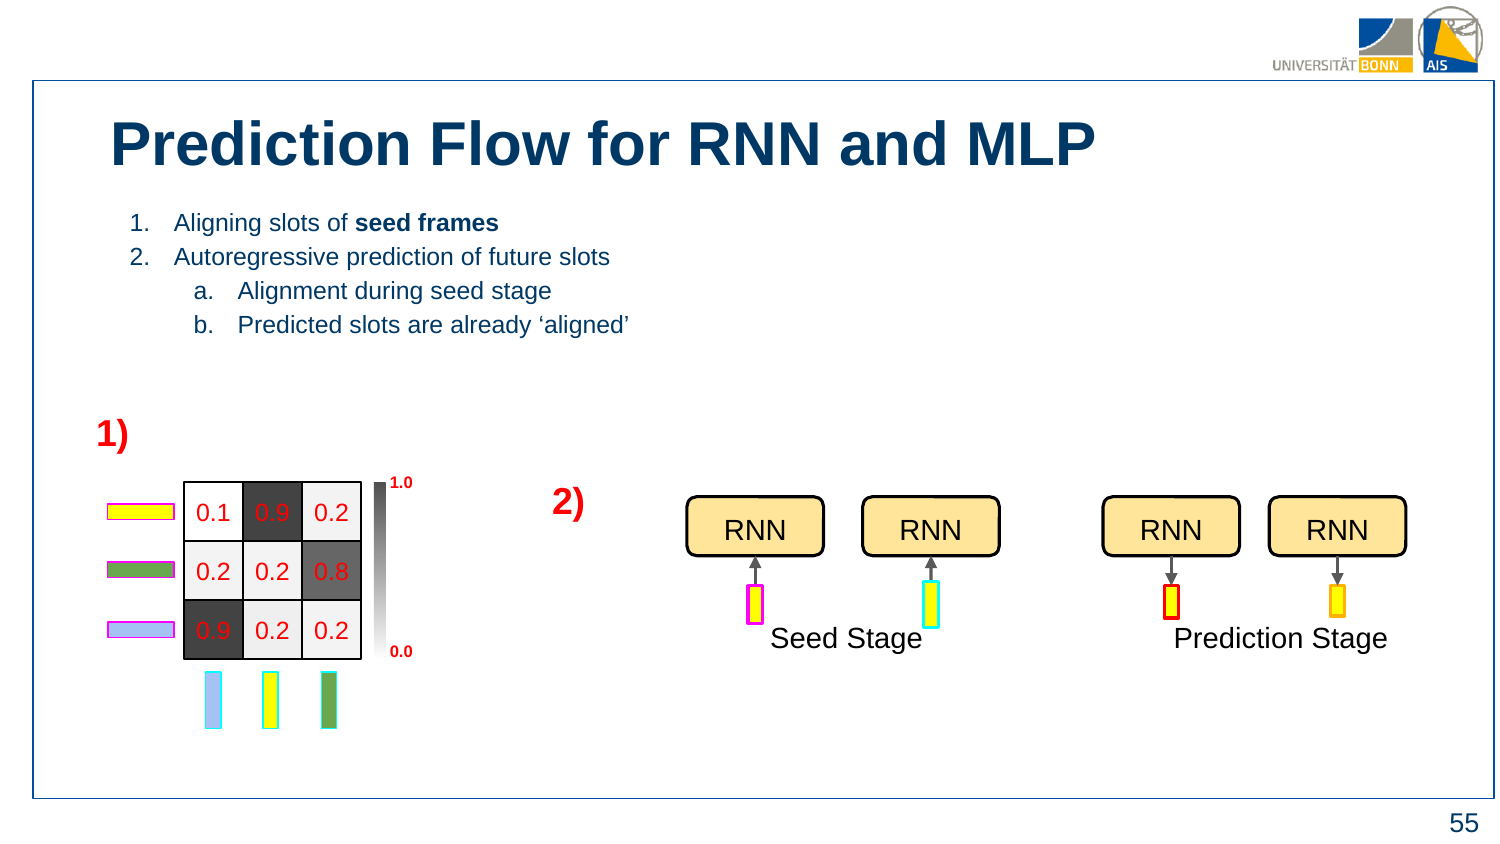

Prediction Flow for RNN and MLP
Aligning slots of seed frames
Autoregressive prediction of future slots
Alignment during seed stage
Predicted slots are already ‘aligned’
1)
2)
1.0

0.0

0.1
0.9
0.2
0.2
0.2
0.8
0.9
0.2
0.2

RNN

RNN

RNN

RNN

Seed Stage
Prediction Stage

55